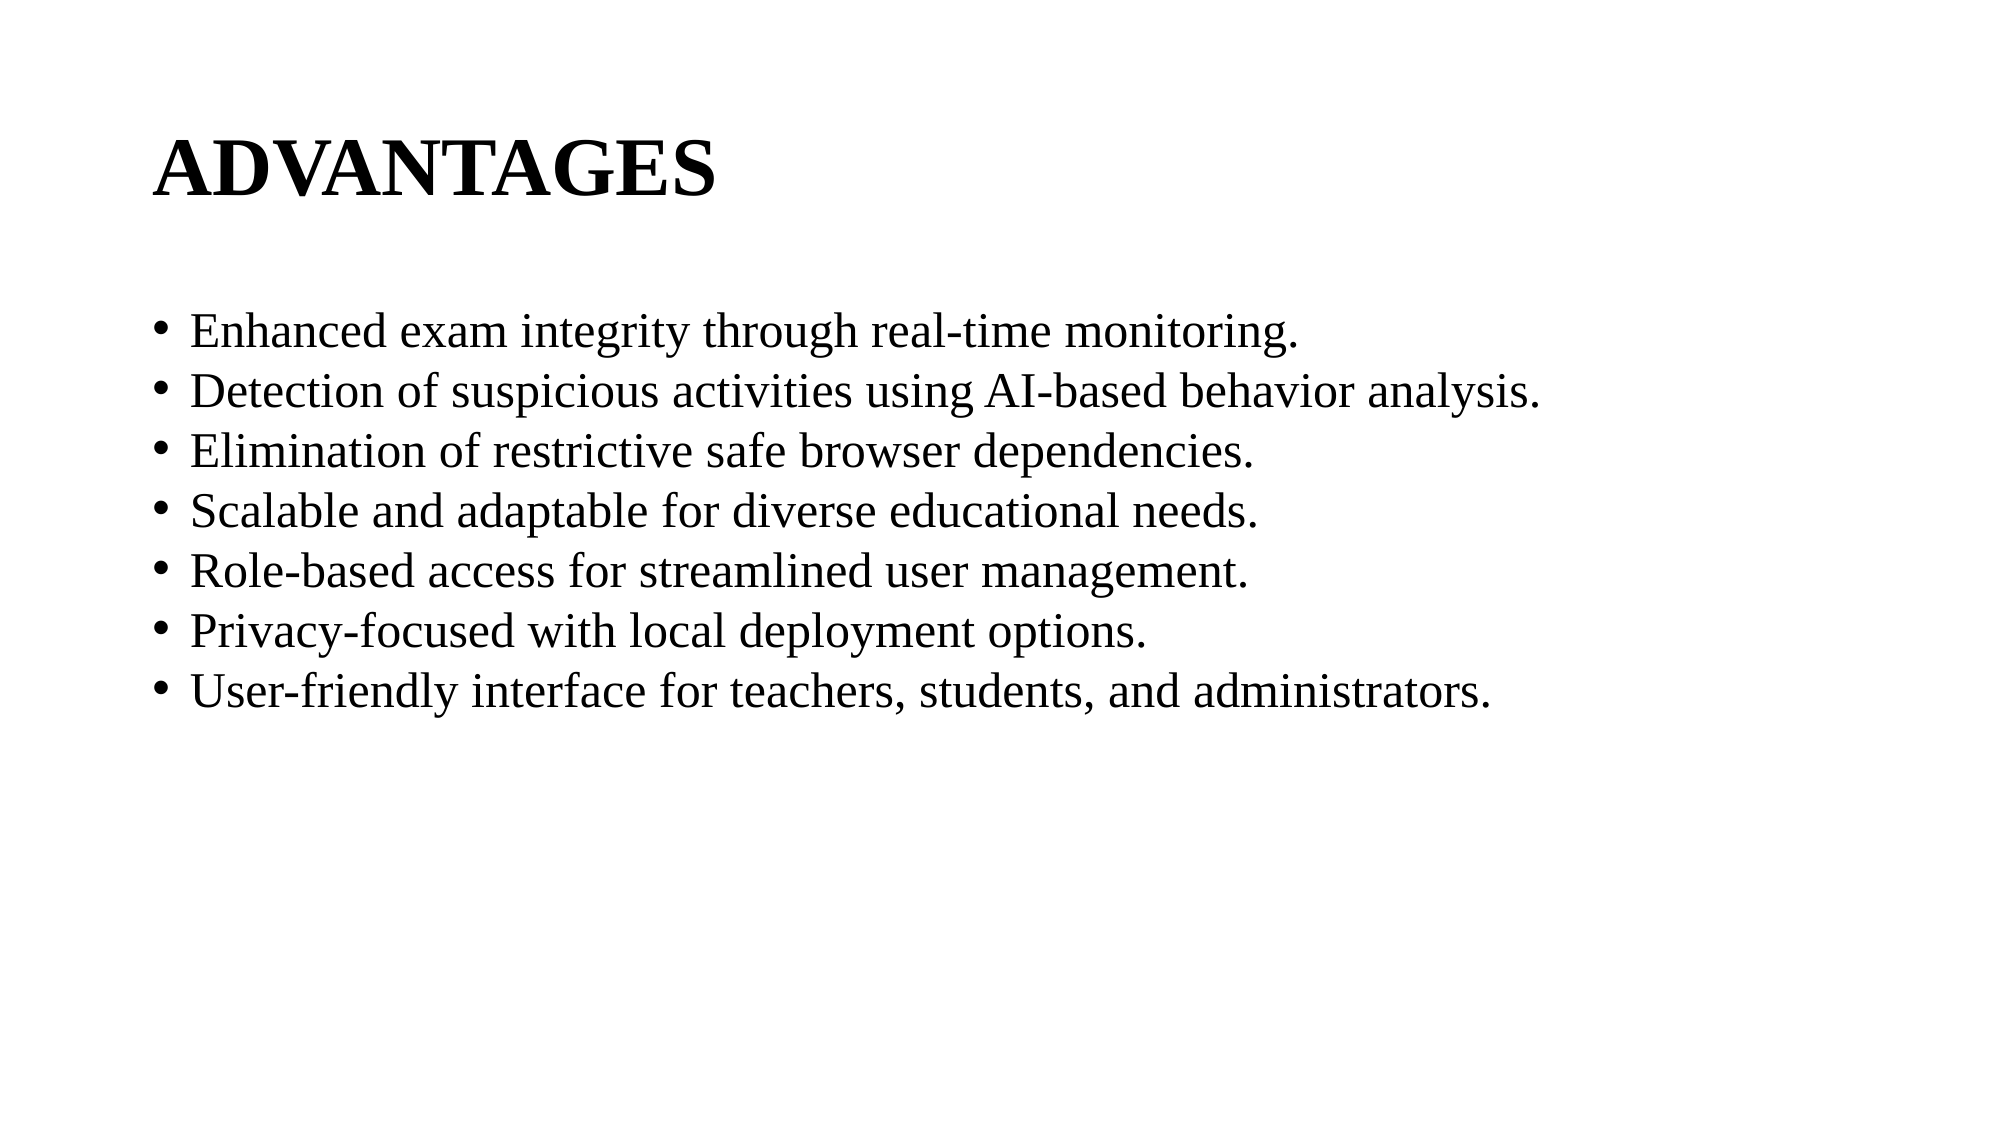

# ADVANTAGES

Enhanced exam integrity through real-time monitoring.
Detection of suspicious activities using AI-based behavior analysis.
Elimination of restrictive safe browser dependencies.
Scalable and adaptable for diverse educational needs.
Role-based access for streamlined user management.
Privacy-focused with local deployment options.
User-friendly interface for teachers, students, and administrators.